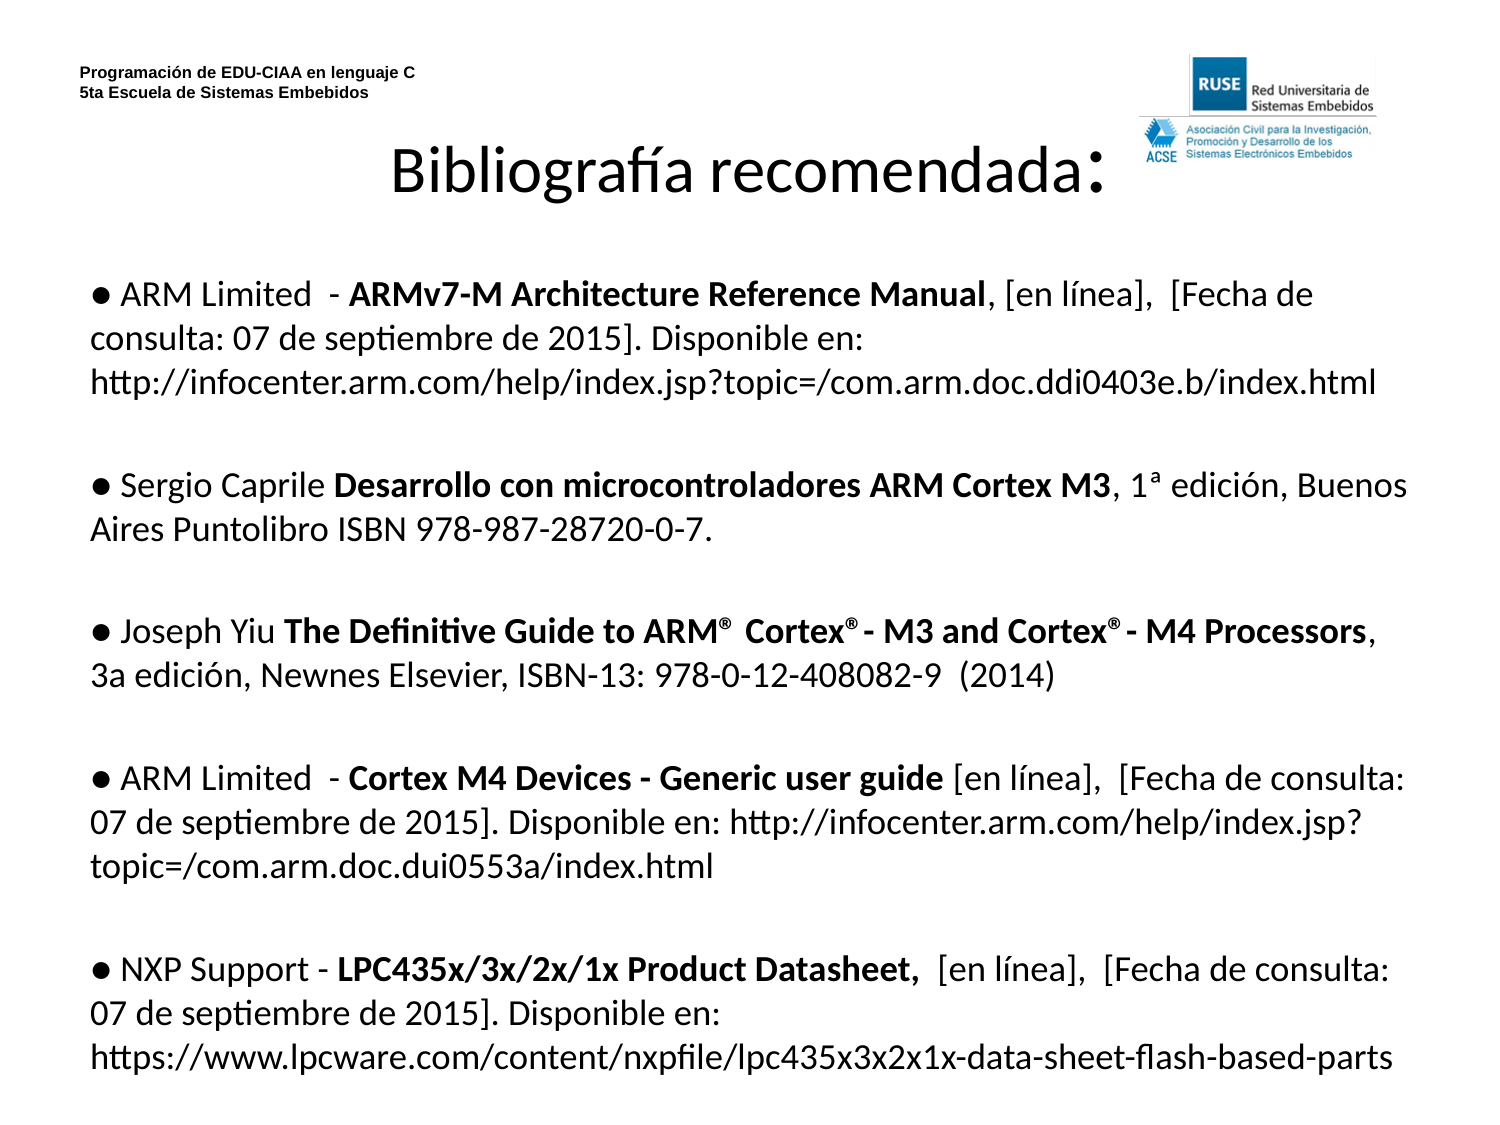

# Bibliografía recomendada:
● ARM Limited  - ARMv7-M Architecture Reference Manual, [en línea],  [Fecha de consulta: 07 de septiembre de 2015]. Disponible en: http://infocenter.arm.com/help/index.jsp?topic=/com.arm.doc.ddi0403e.b/index.html

● Sergio Caprile Desarrollo con microcontroladores ARM Cortex M3, 1ª edición, Buenos Aires Puntolibro ISBN 978-987-28720-0-7.

● Joseph Yiu The Definitive Guide to ARM® Cortex®- M3 and Cortex®- M4 Processors, 3a edición, Newnes Elsevier, ISBN-13: 978-0-12-408082-9  (2014)

● ARM Limited  - Cortex M4 Devices - Generic user guide [en línea],  [Fecha de consulta: 07 de septiembre de 2015]. Disponible en: http://infocenter.arm.com/help/index.jsp?topic=/com.arm.doc.dui0553a/index.html

● NXP Support - LPC435x/3x/2x/1x Product Datasheet,  [en línea],  [Fecha de consulta: 07 de septiembre de 2015]. Disponible en: https://www.lpcware.com/content/nxpfile/lpc435x3x2x1x-data-sheet-flash-based-parts